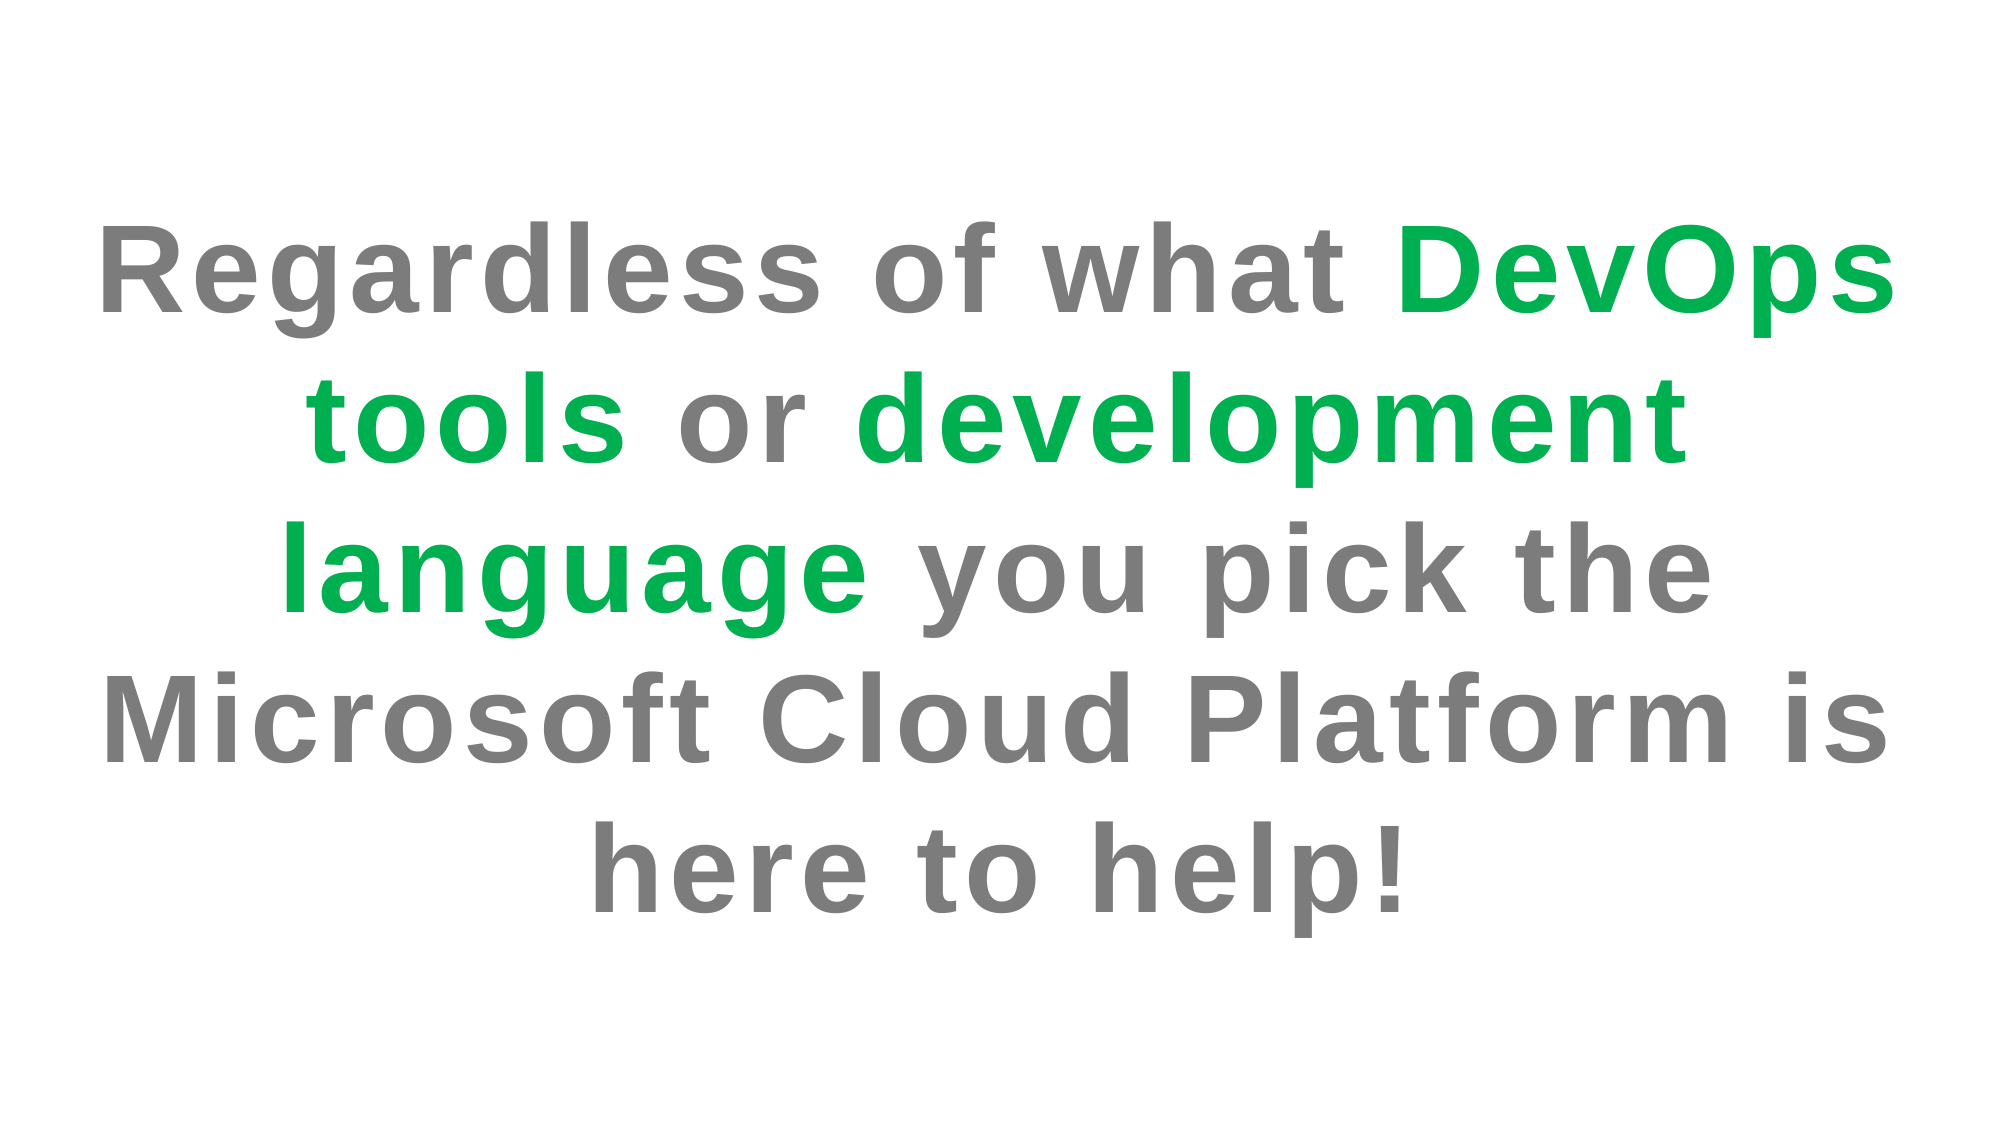

Regardless of what DevOps tools or development language you pick the Microsoft Cloud Platform is here to help!